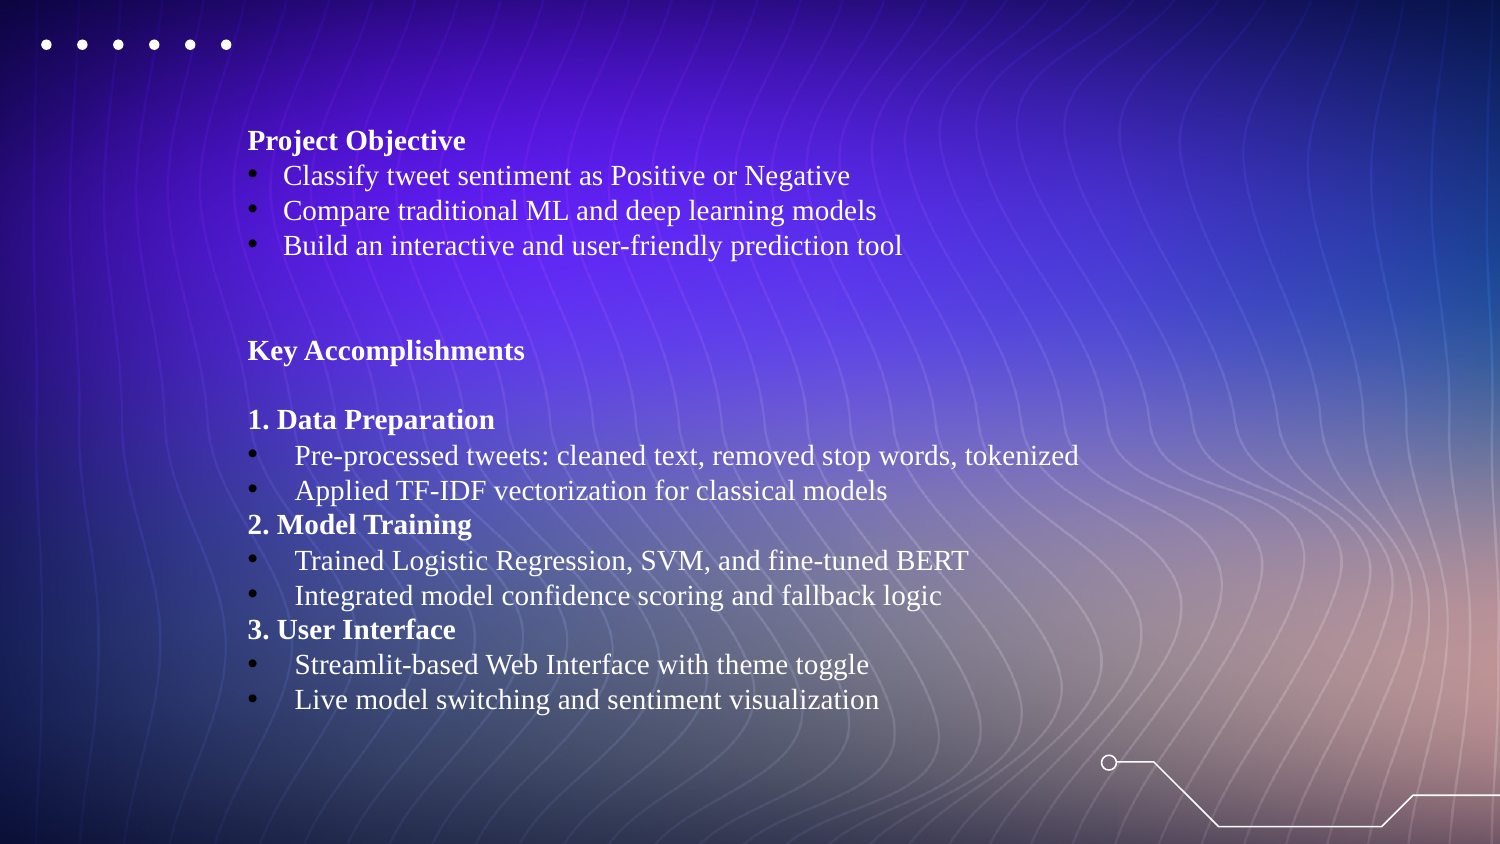

Project Objective
Classify tweet sentiment as Positive or Negative
Compare traditional ML and deep learning models
Build an interactive and user-friendly prediction tool

Key Accomplishments

1. Data Preparation
Pre-processed tweets: cleaned text, removed stop words, tokenized
Applied TF-IDF vectorization for classical models
2. Model Training
Trained Logistic Regression, SVM, and fine-tuned BERT
Integrated model confidence scoring and fallback logic
3. User Interface
Streamlit-based Web Interface with theme toggle
Live model switching and sentiment visualization